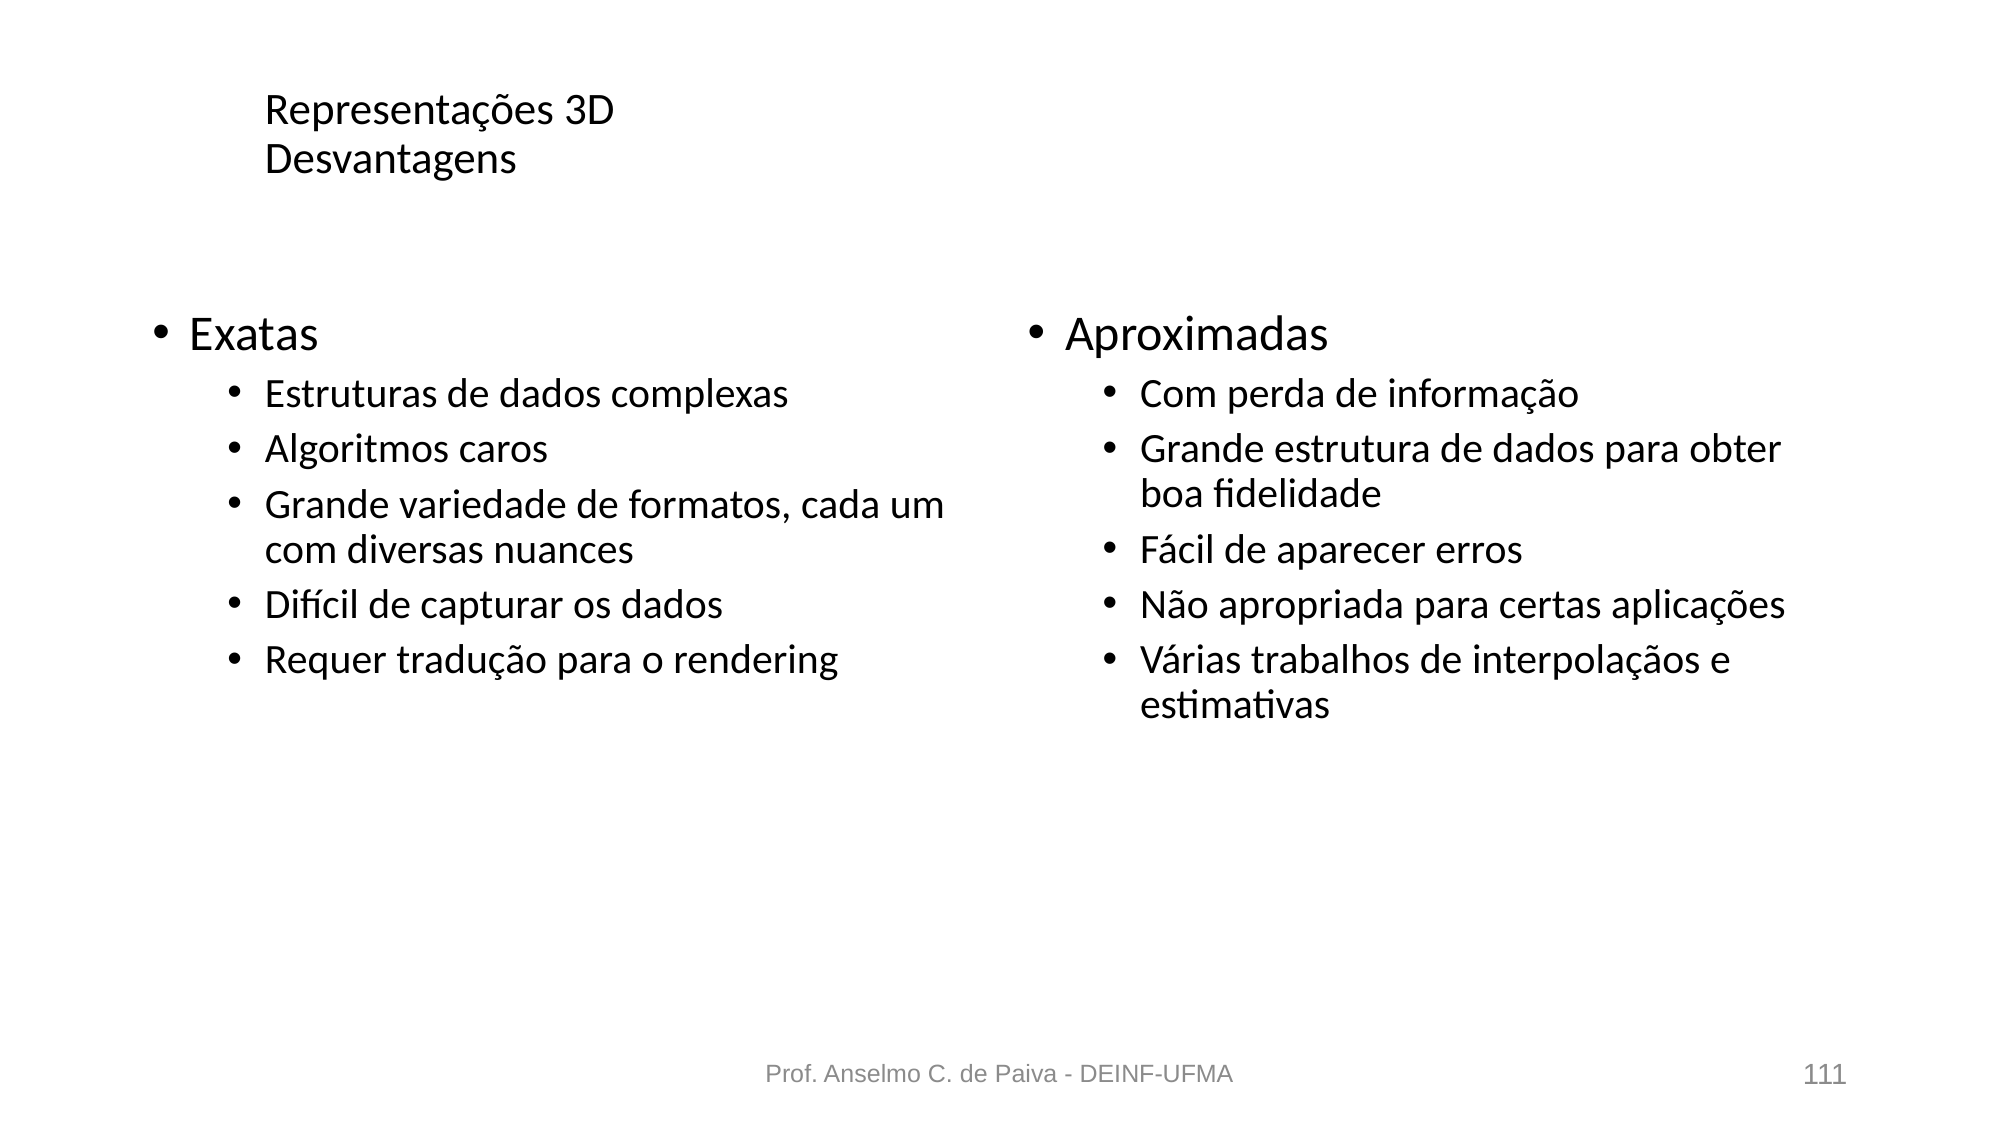

# Representações 3D Desvantagens
Exatas
Estruturas de dados complexas
Algoritmos caros
Grande variedade de formatos, cada um com diversas nuances
Difícil de capturar os dados
Requer tradução para o rendering

Aproximadas
Com perda de informação
Grande estrutura de dados para obter boa fidelidade
Fácil de aparecer erros
Não apropriada para certas aplicações
Várias trabalhos de interpolaçãos e estimativas
Prof. Anselmo C. de Paiva - DEINF-UFMA
111